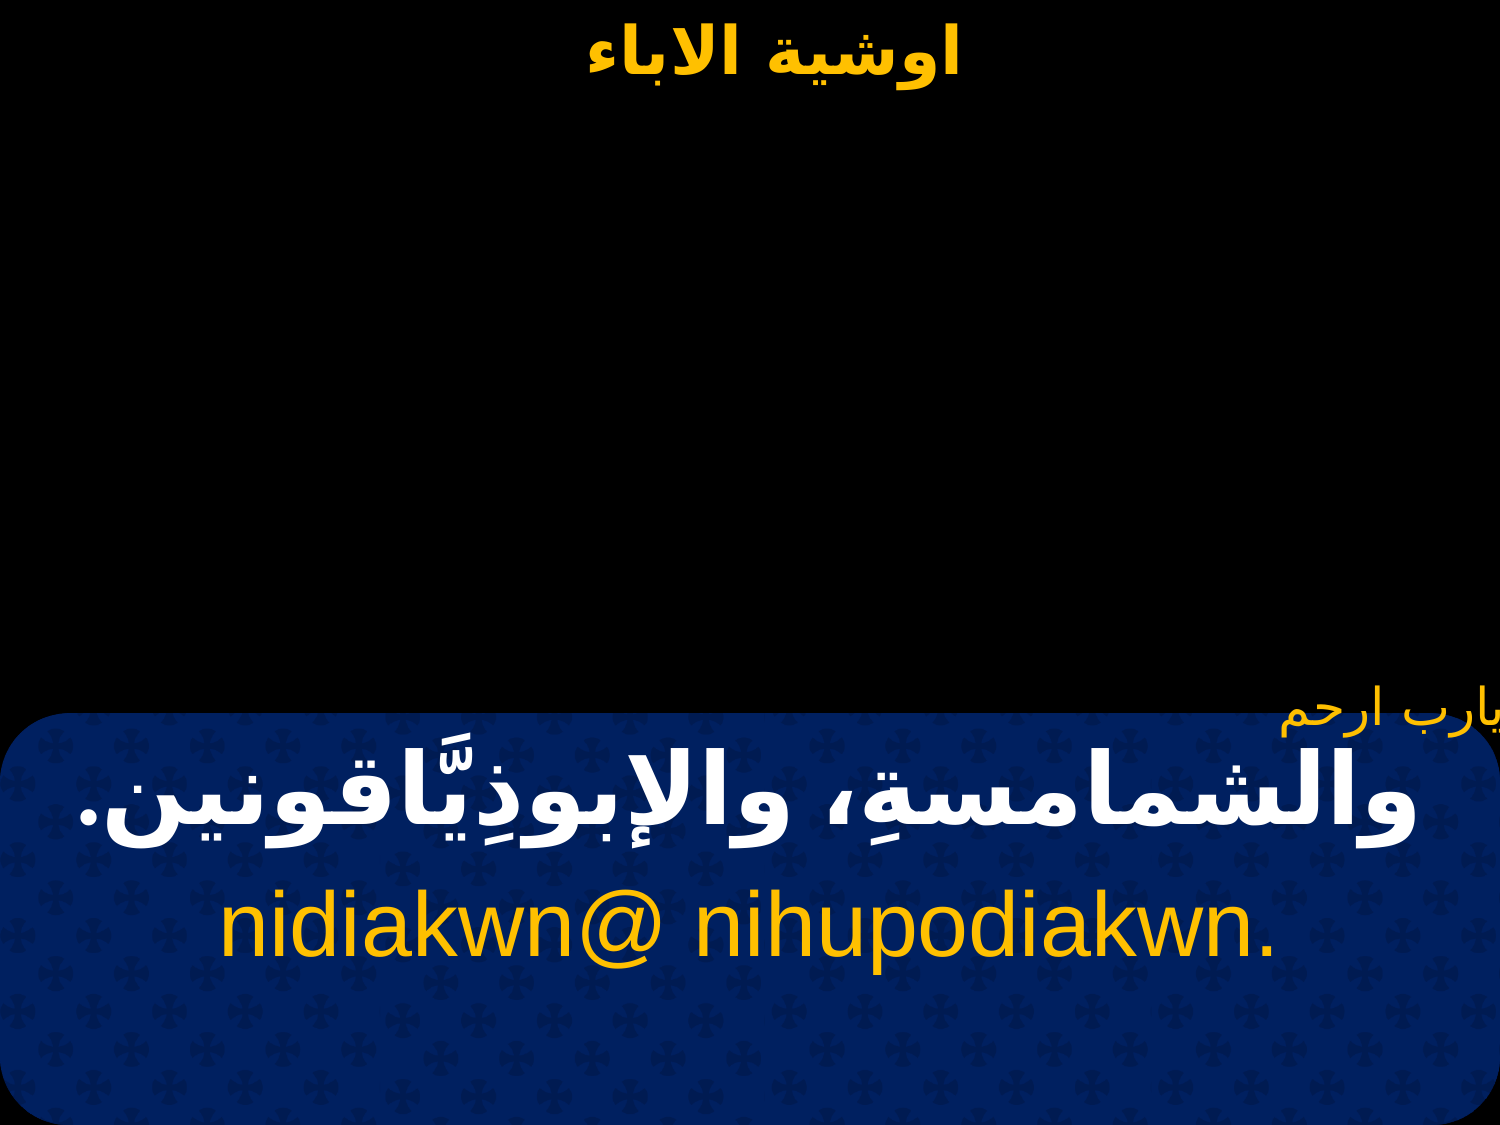

يارب ارحم
# والشمامسةِ، والإبوذِيَّاقونين.
nidiakwn@ nihupodiakwn.